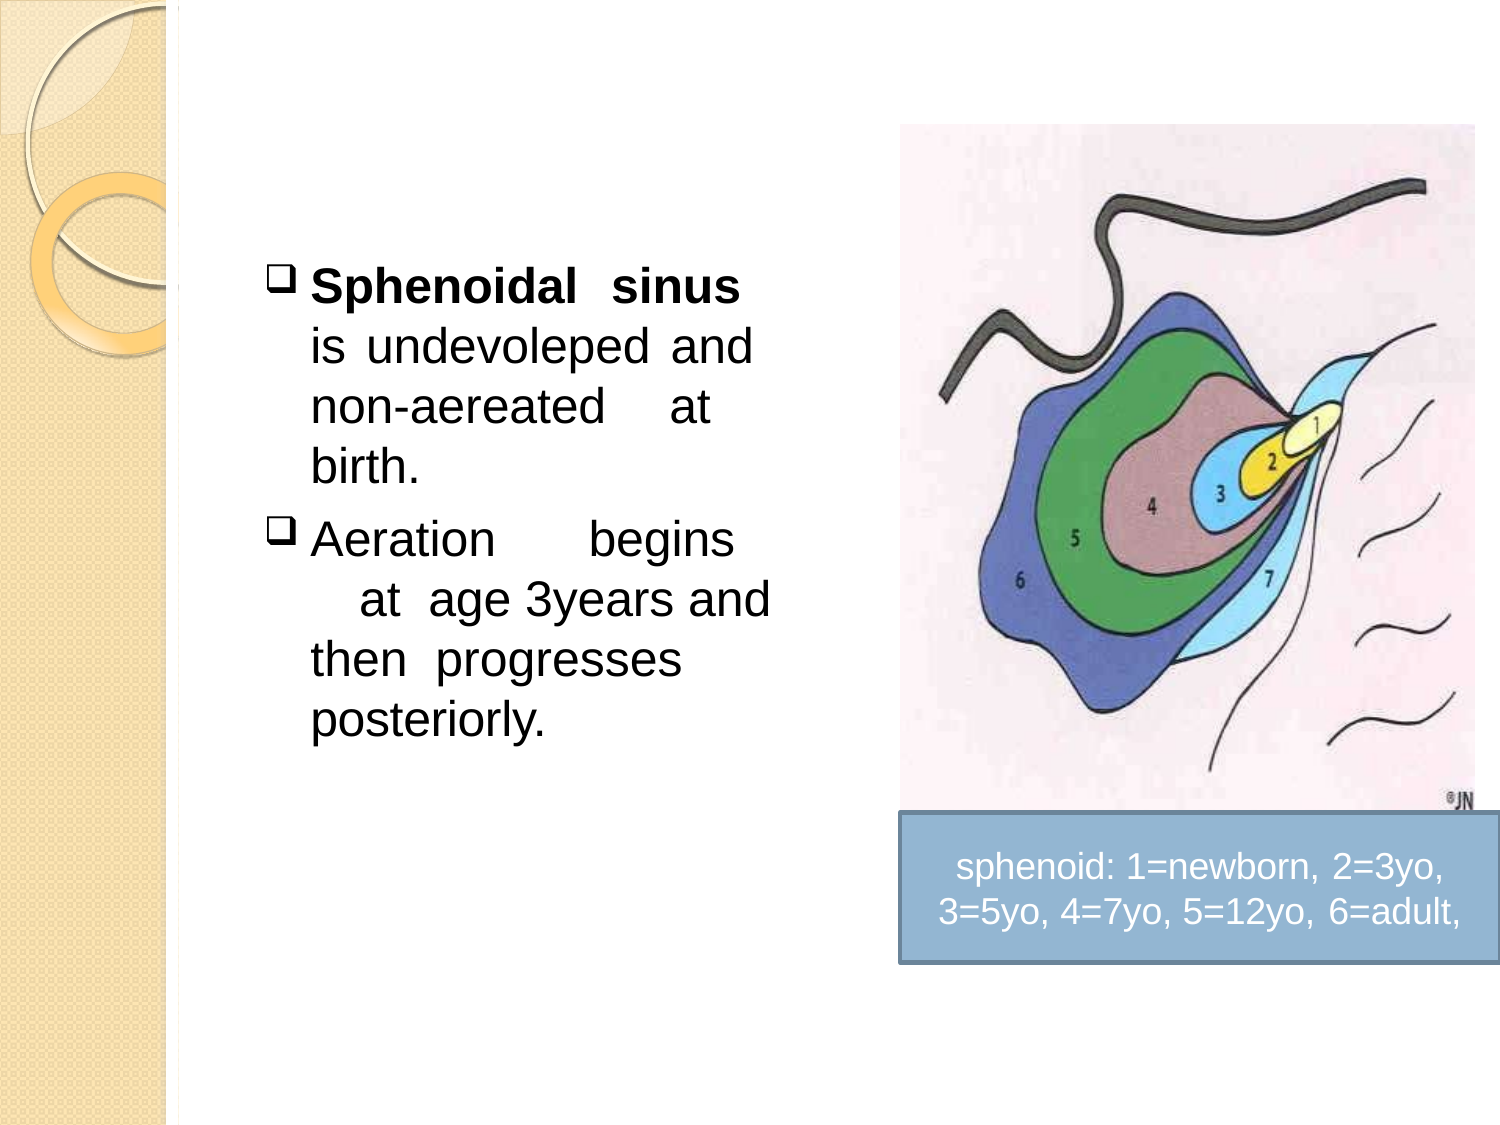

Sphenoidal sinus  is undevoleped and  non-aereated at  birth.
Aeration	begins	at  age 3years and then  progresses  posteriorly.

sphenoid: 1=newborn, 2=3yo,
3=5yo, 4=7yo, 5=12yo, 6=adult,